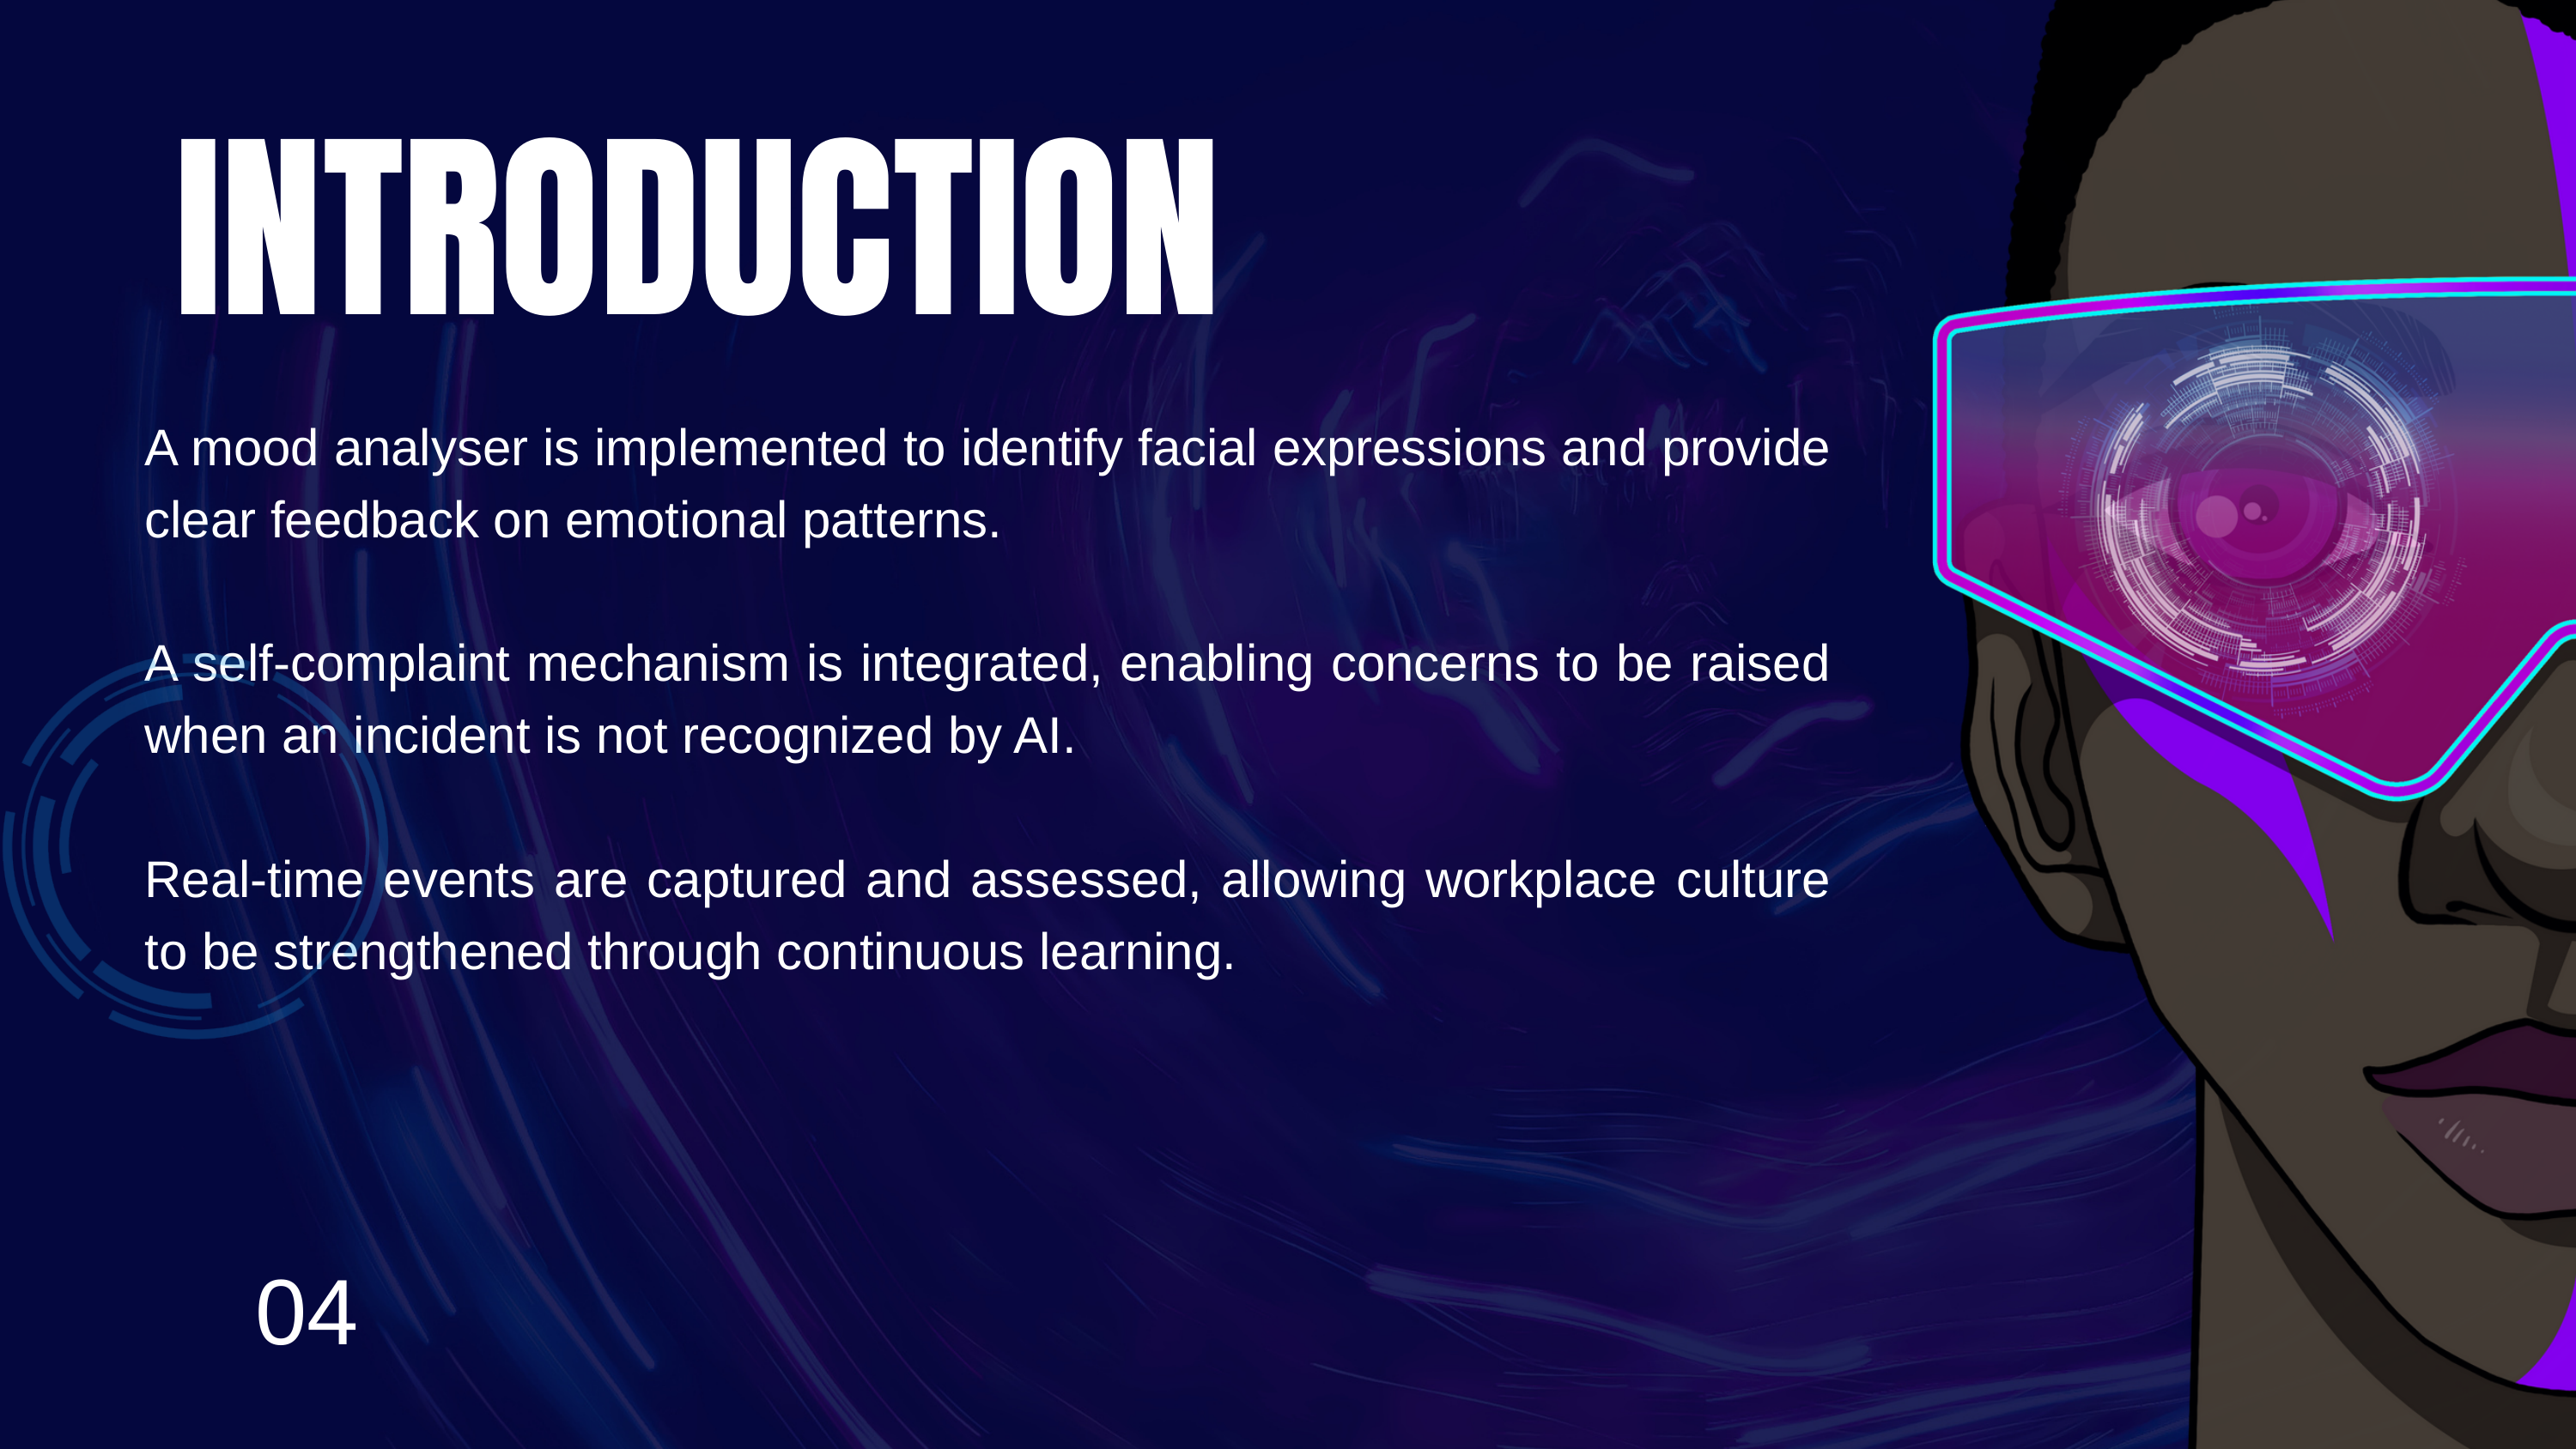

INTRODUCTION
A mood analyser is implemented to identify facial expressions and provide clear feedback on emotional patterns.

A self-complaint mechanism is integrated, enabling concerns to be raised when an incident is not recognized by AI.

Real-time events are captured and assessed, allowing workplace culture to be strengthened through continuous learning.

04